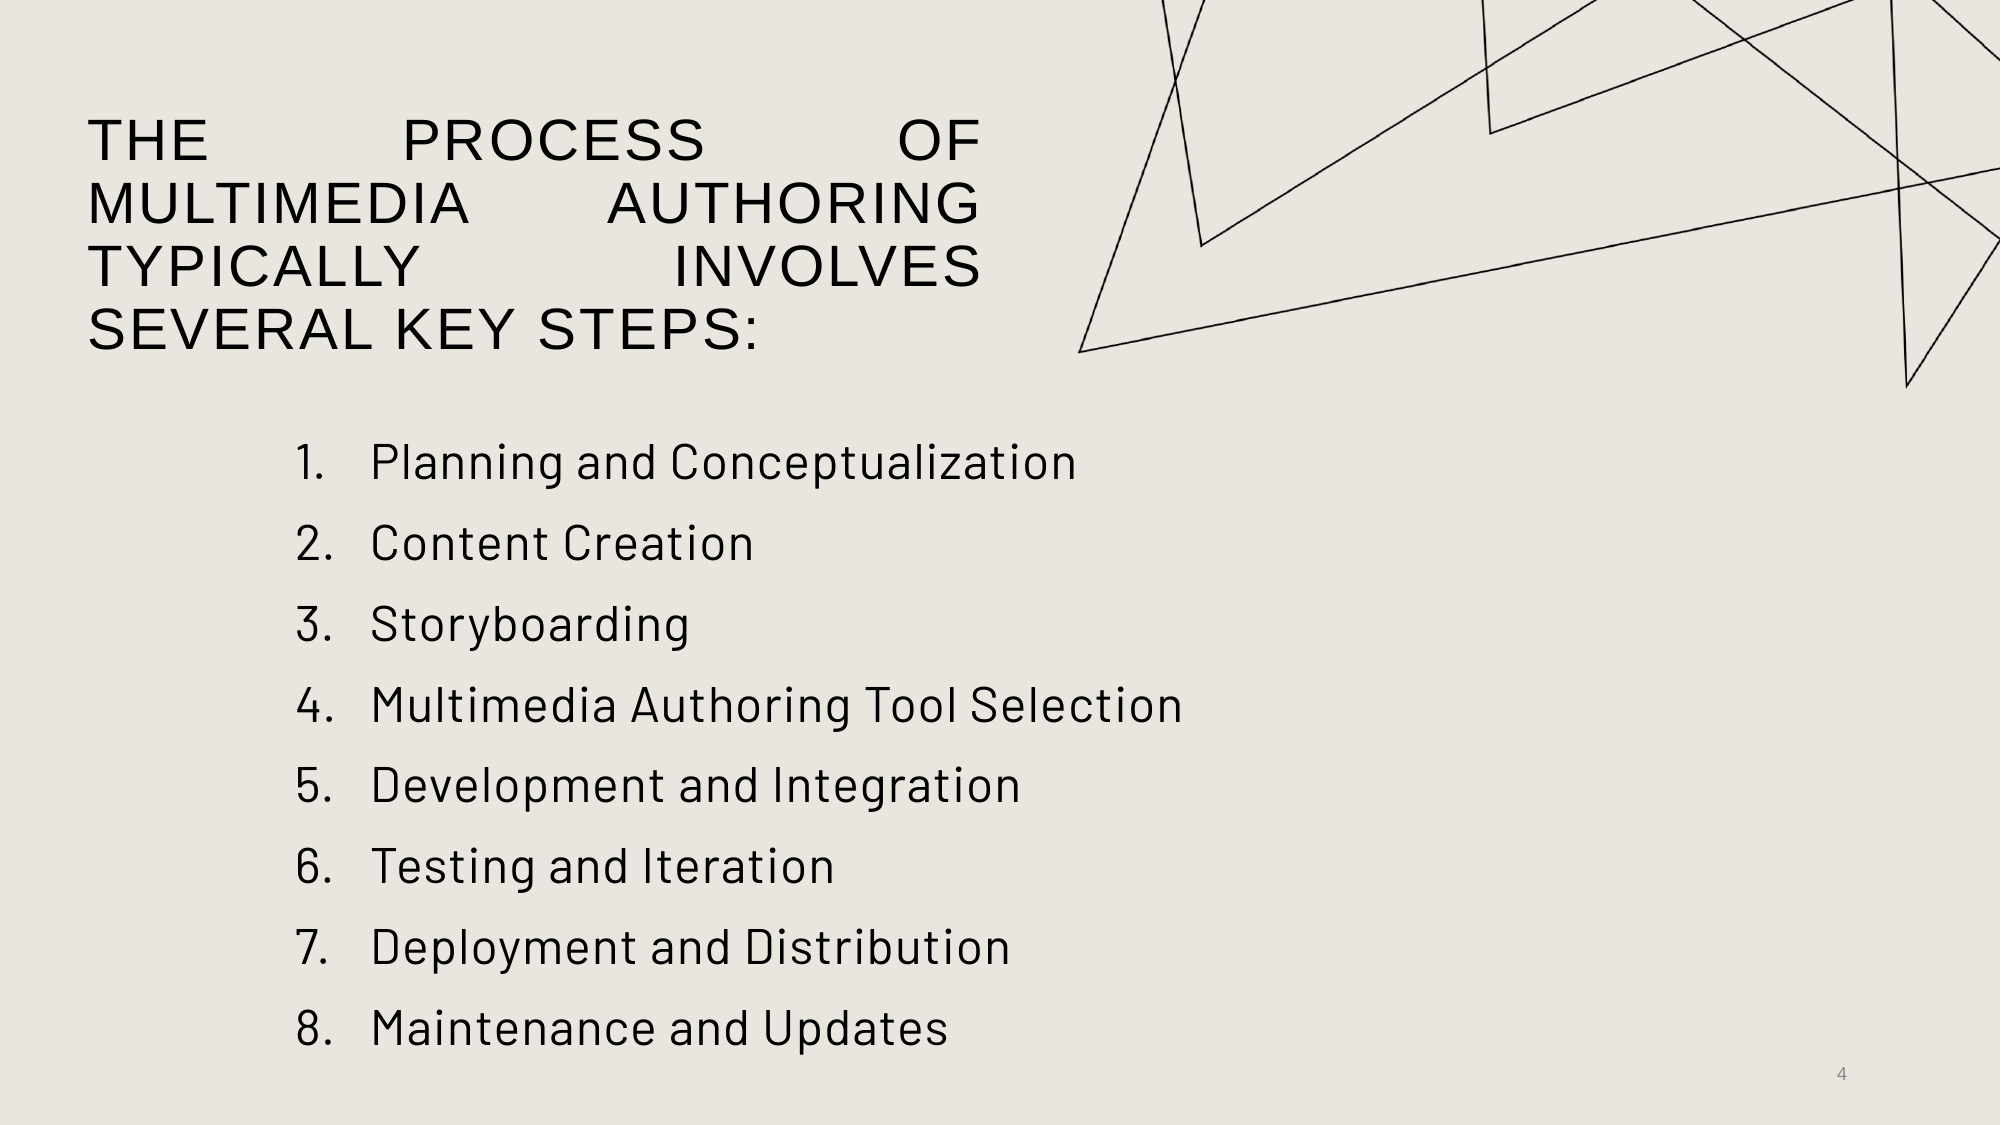

# The process of multimedia authoring typically involves several key steps:
Planning and Conceptualization
Content Creation
Storyboarding
Multimedia Authoring Tool Selection
Development and Integration
Testing and Iteration
Deployment and Distribution
Maintenance and Updates

4